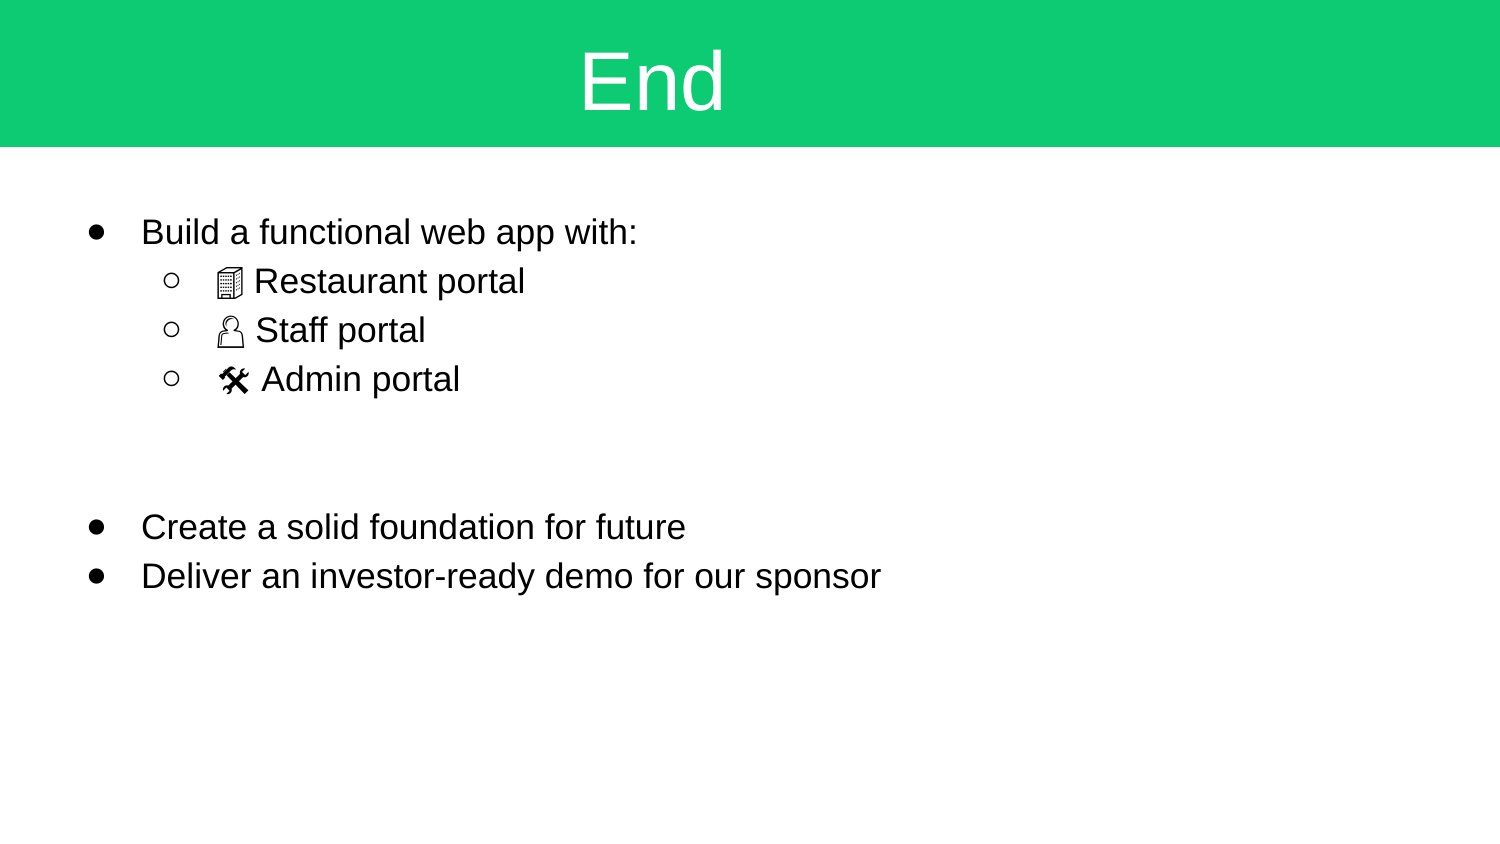

End Goal
Build a functional web app with:
🏢 Restaurant portal
👤 Staff portal
🛠️ Admin portal

Create a solid foundation for future
Deliver an investor-ready demo for our sponsor